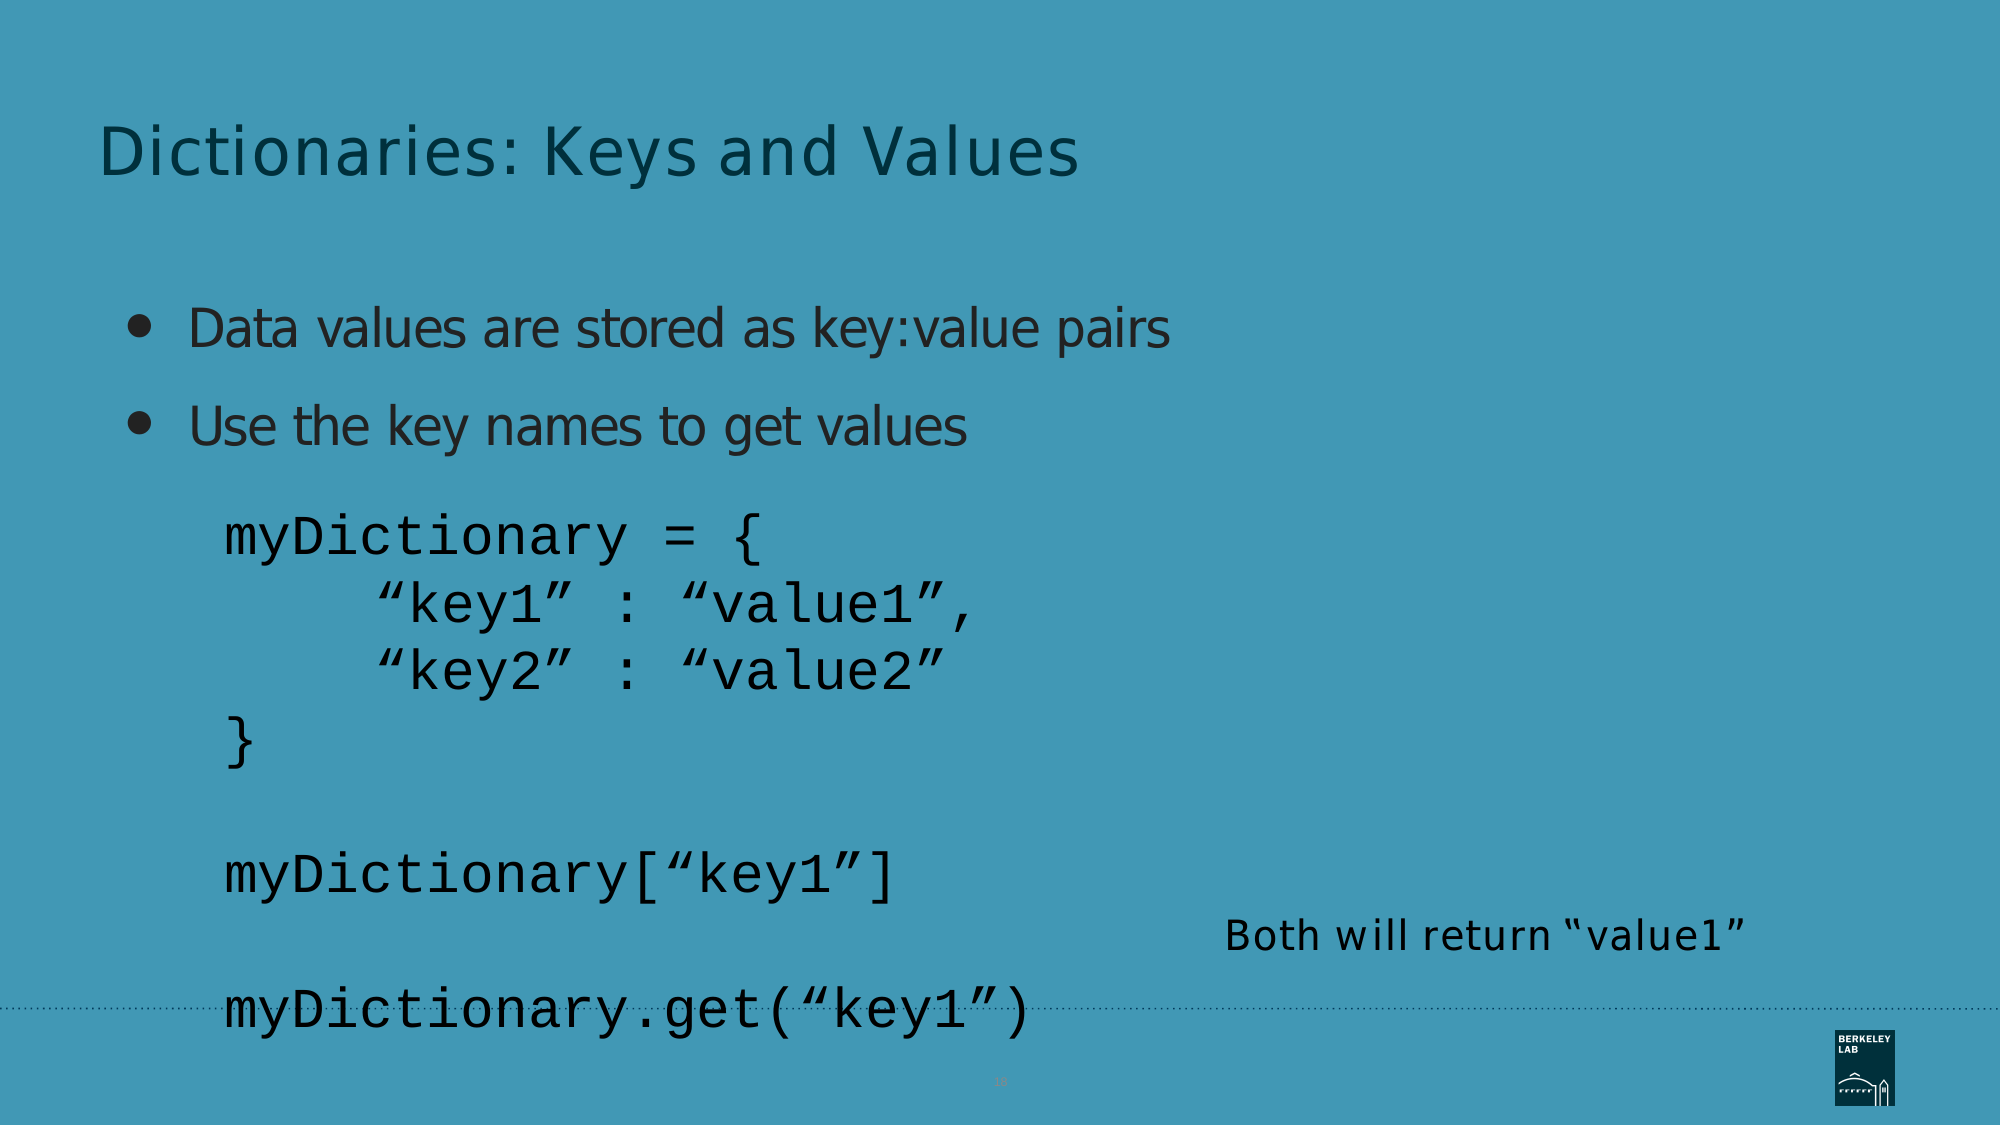

# Dictionaries: Keys and Values
Data values are stored as key:value pairs
Use the key names to get values
myDictionary = {
	“key1” : “value1”,
	“key2” : “value2”
}

myDictionary[“key1”]

myDictionary.get(“key1”)

Both will return “value1”
18